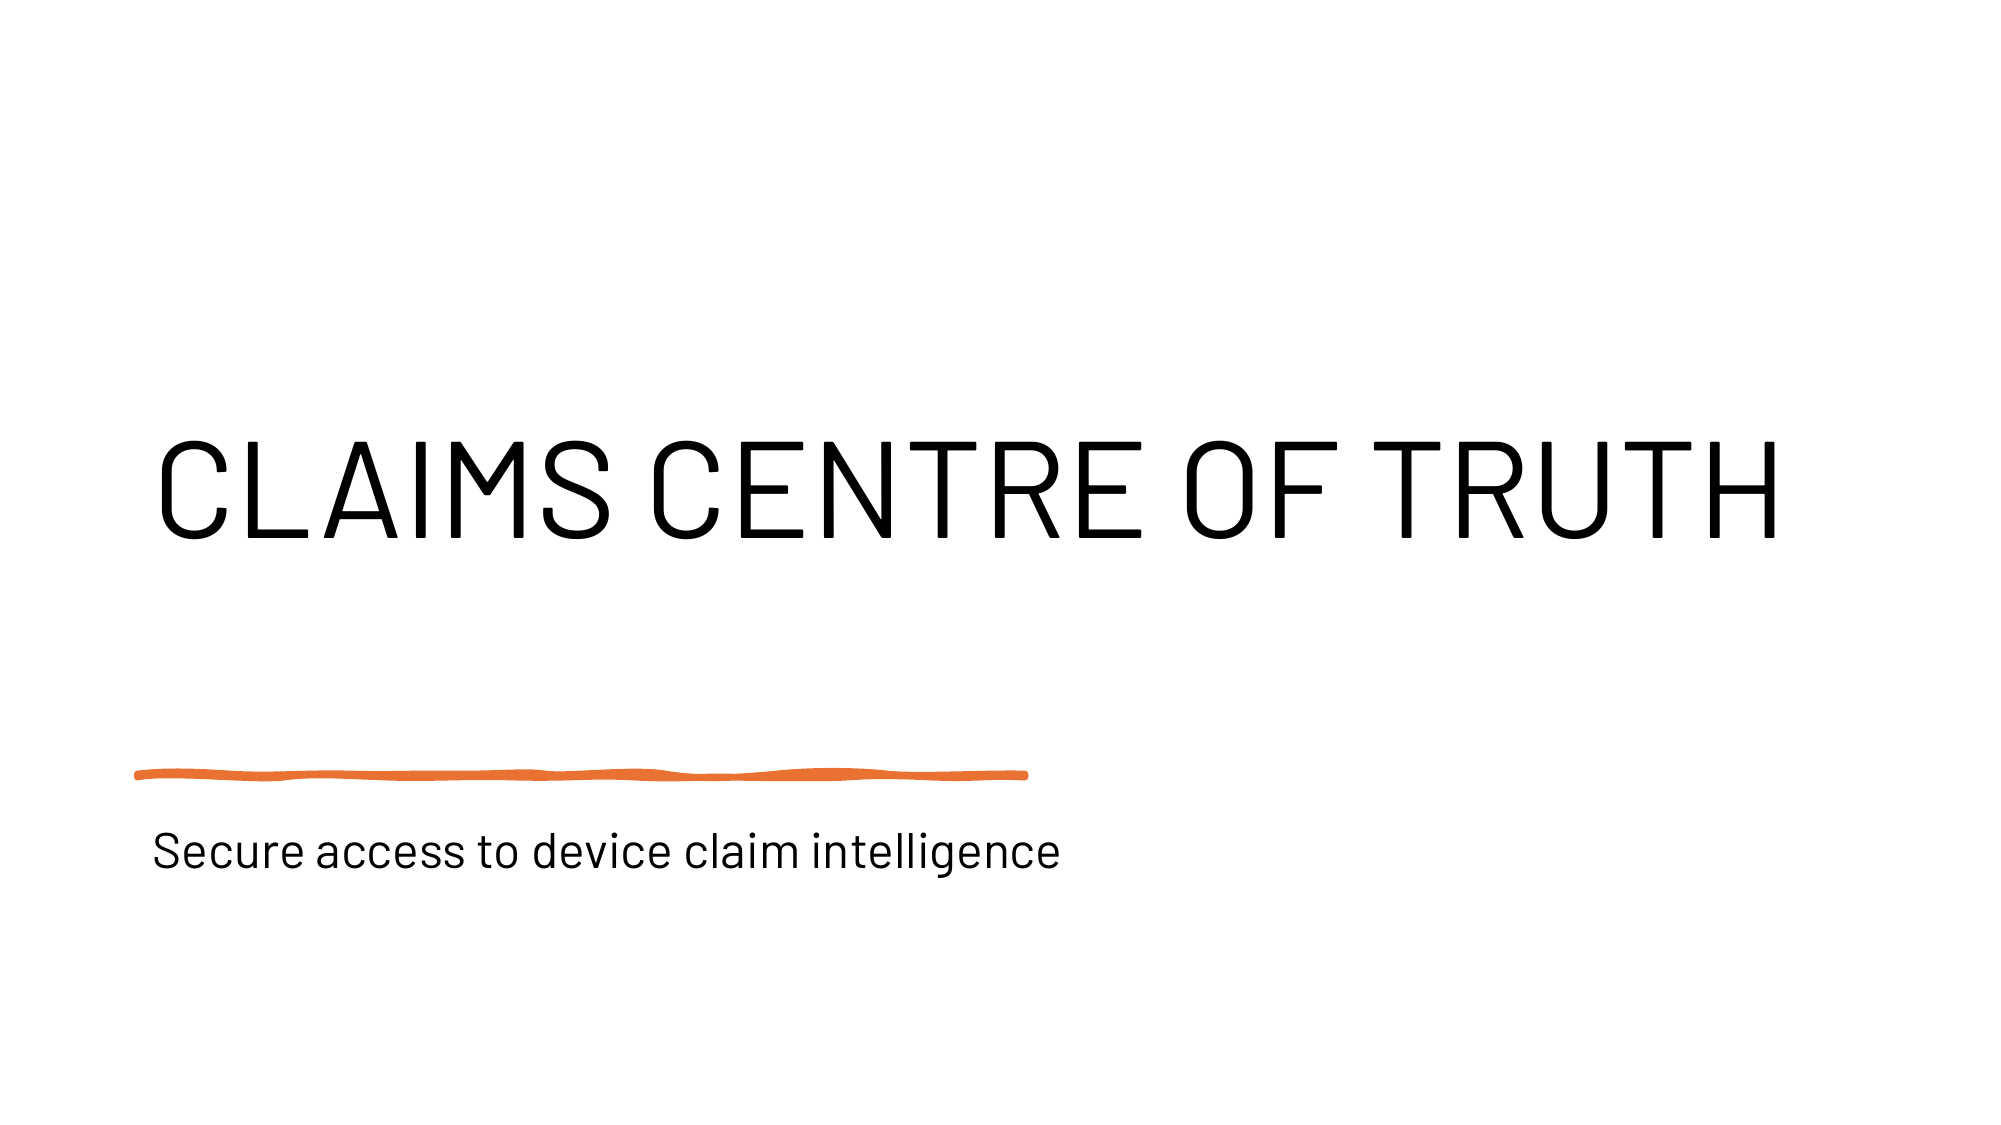

# Claims Centre of Truth

Secure access to device claim intelligence